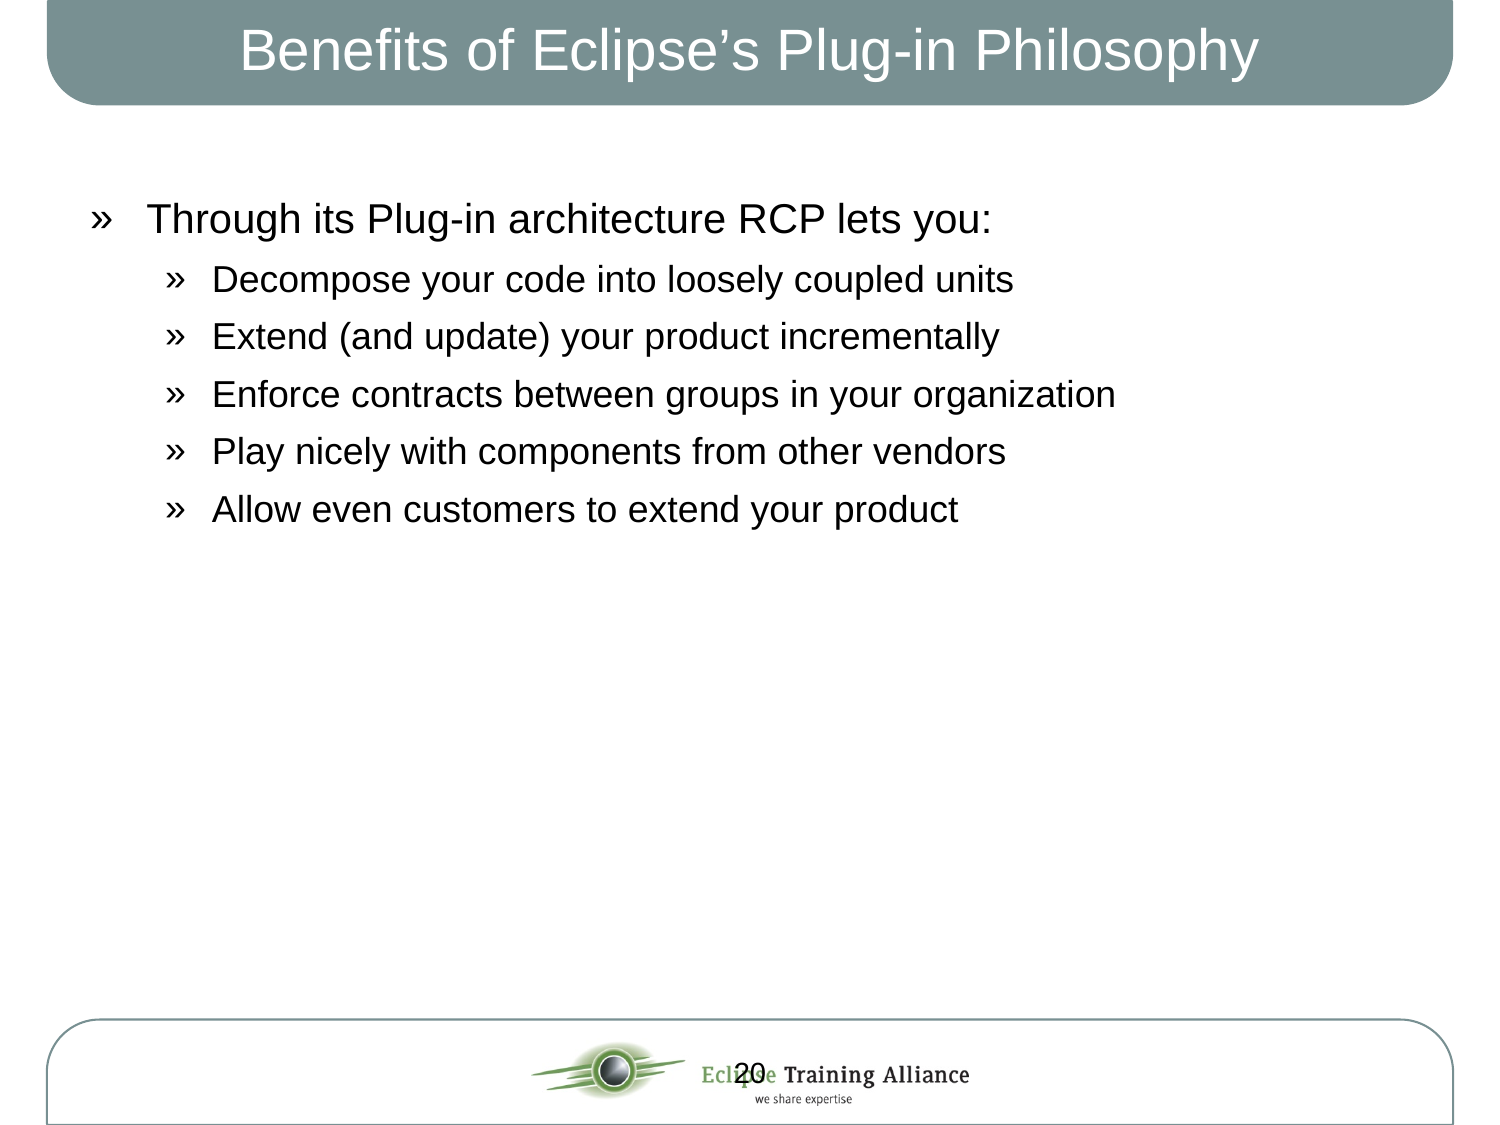

# Benefits of Eclipse’s Plug-in Philosophy
Through its Plug-in architecture RCP lets you:
Decompose your code into loosely coupled units
Extend (and update) your product incrementally
Enforce contracts between groups in your organization
Play nicely with components from other vendors
Allow even customers to extend your product
20